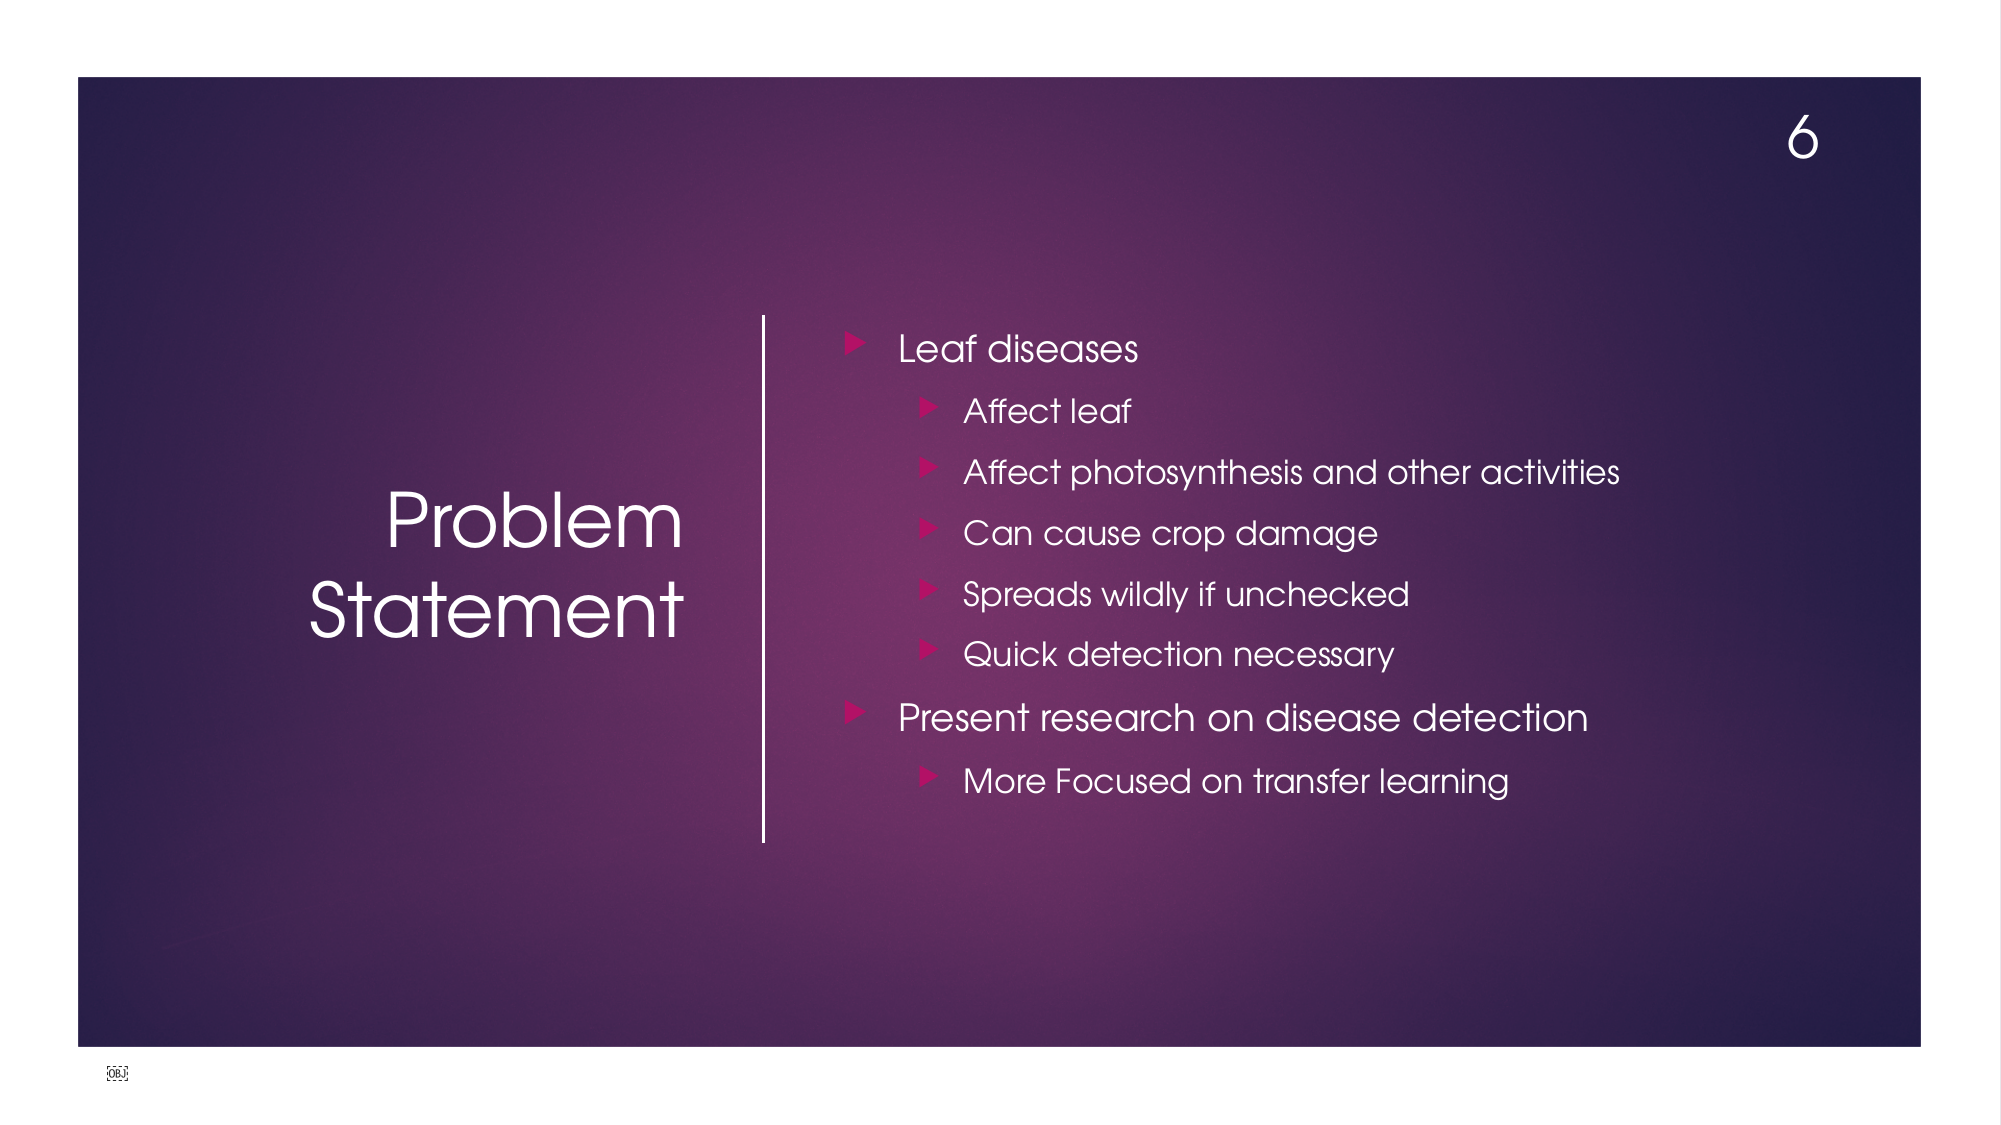

6
# Problem Statement
Leaf diseases
Affect leaf
Affect photosynthesis and other activities
Can cause crop damage
Spreads wildly if unchecked
Quick detection necessary
Present research on disease detection
More Focused on transfer learning
￼